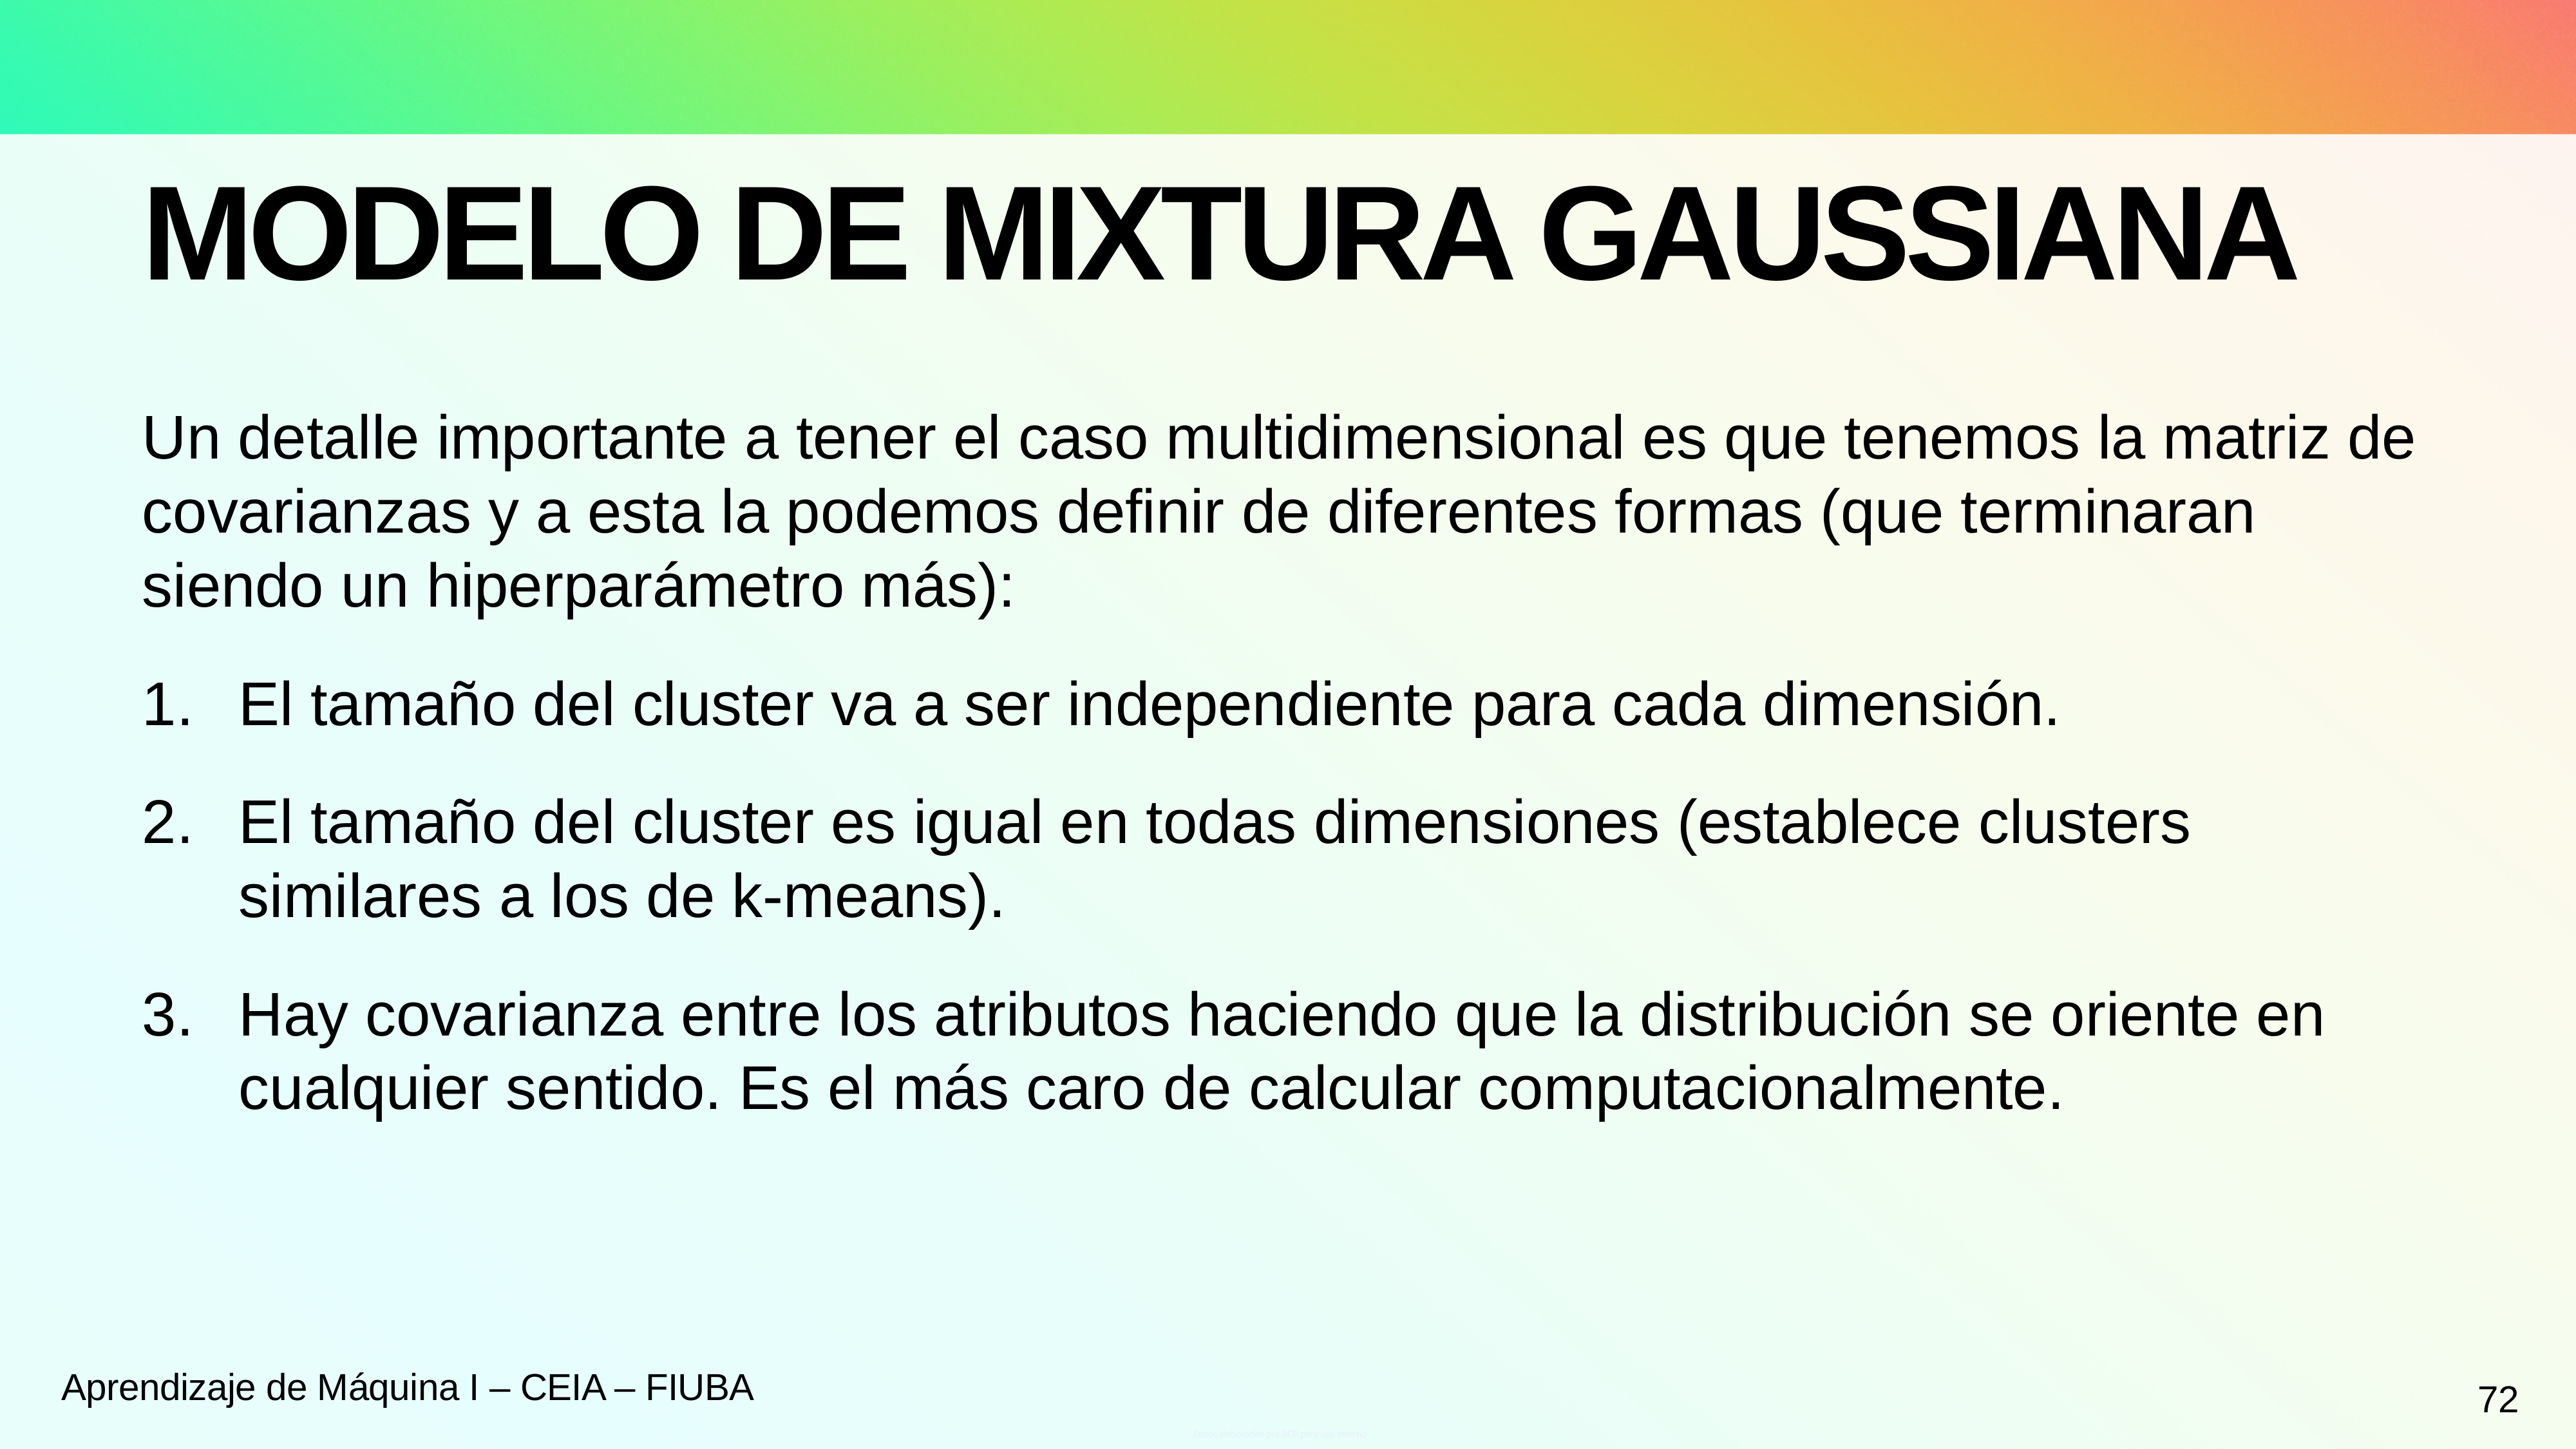

# Modelo de Mixtura Gaussiana
Un detalle importante a tener el caso multidimensional es que tenemos la matriz de covarianzas y a esta la podemos definir de diferentes formas (que terminaran siendo un hiperparámetro más):
El tamaño del cluster va a ser independiente para cada dimensión.
El tamaño del cluster es igual en todas dimensiones (establece clusters similares a los de k-means).
Hay covarianza entre los atributos haciendo que la distribución se oriente en cualquier sentido. Es el más caro de calcular computacionalmente.

Aprendizaje de Máquina I – CEIA – FIUBA
72